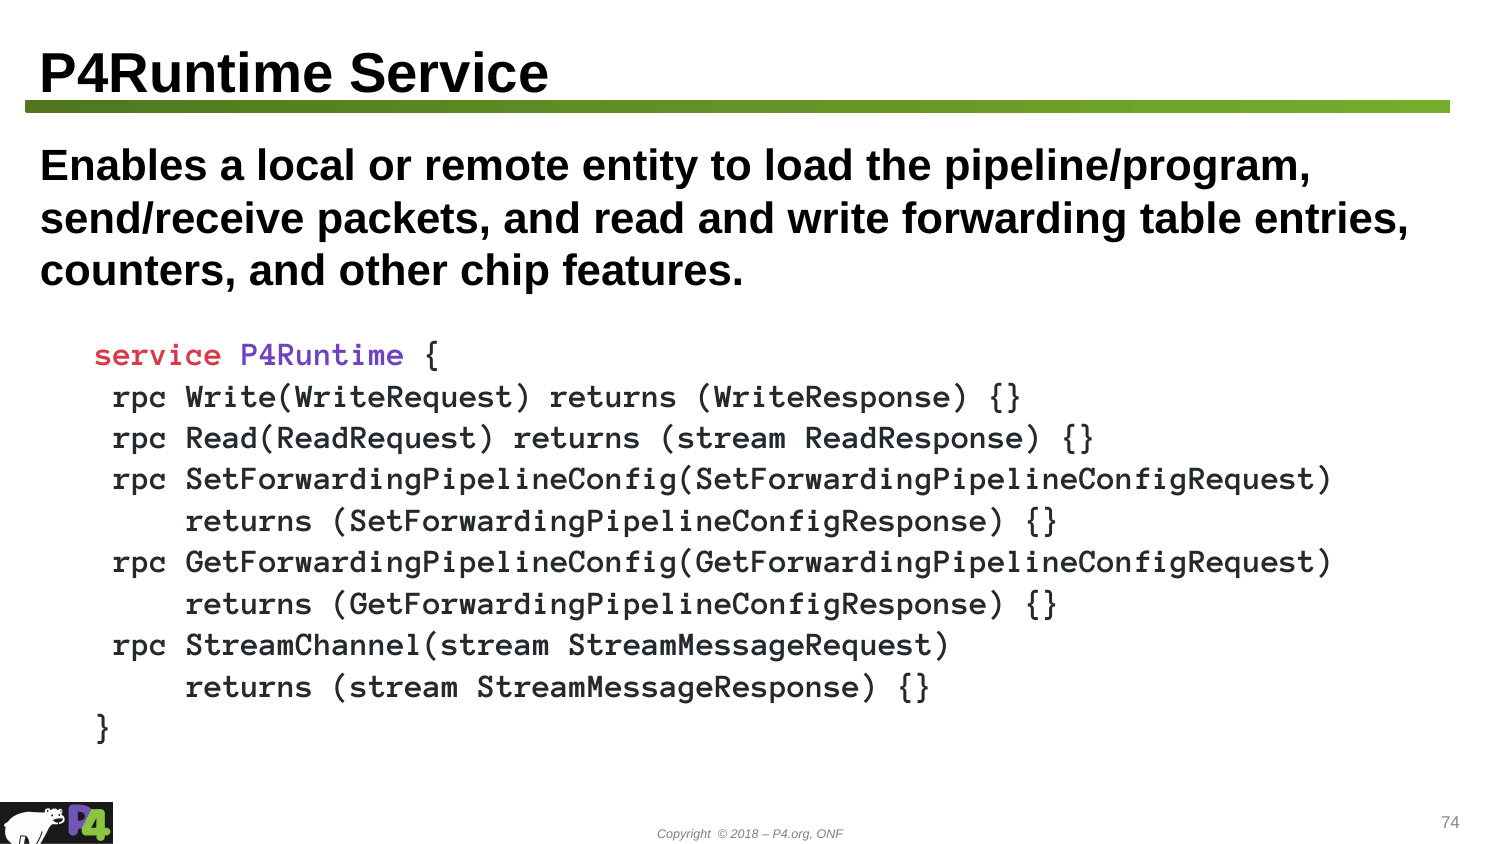

# P4Runtime Service
Enables a local or remote entity to load the pipeline/program, send/receive packets, and read and write forwarding table entries, counters, and other chip features.

service P4Runtime {
 rpc Write(WriteRequest) returns (WriteResponse) {}
 rpc Read(ReadRequest) returns (stream ReadResponse) {}
 rpc SetForwardingPipelineConfig(SetForwardingPipelineConfigRequest)
     returns (SetForwardingPipelineConfigResponse) {}
 rpc GetForwardingPipelineConfig(GetForwardingPipelineConfigRequest)
     returns (GetForwardingPipelineConfigResponse) {}
 rpc StreamChannel(stream StreamMessageRequest)
     returns (stream StreamMessageResponse) {}
}

74